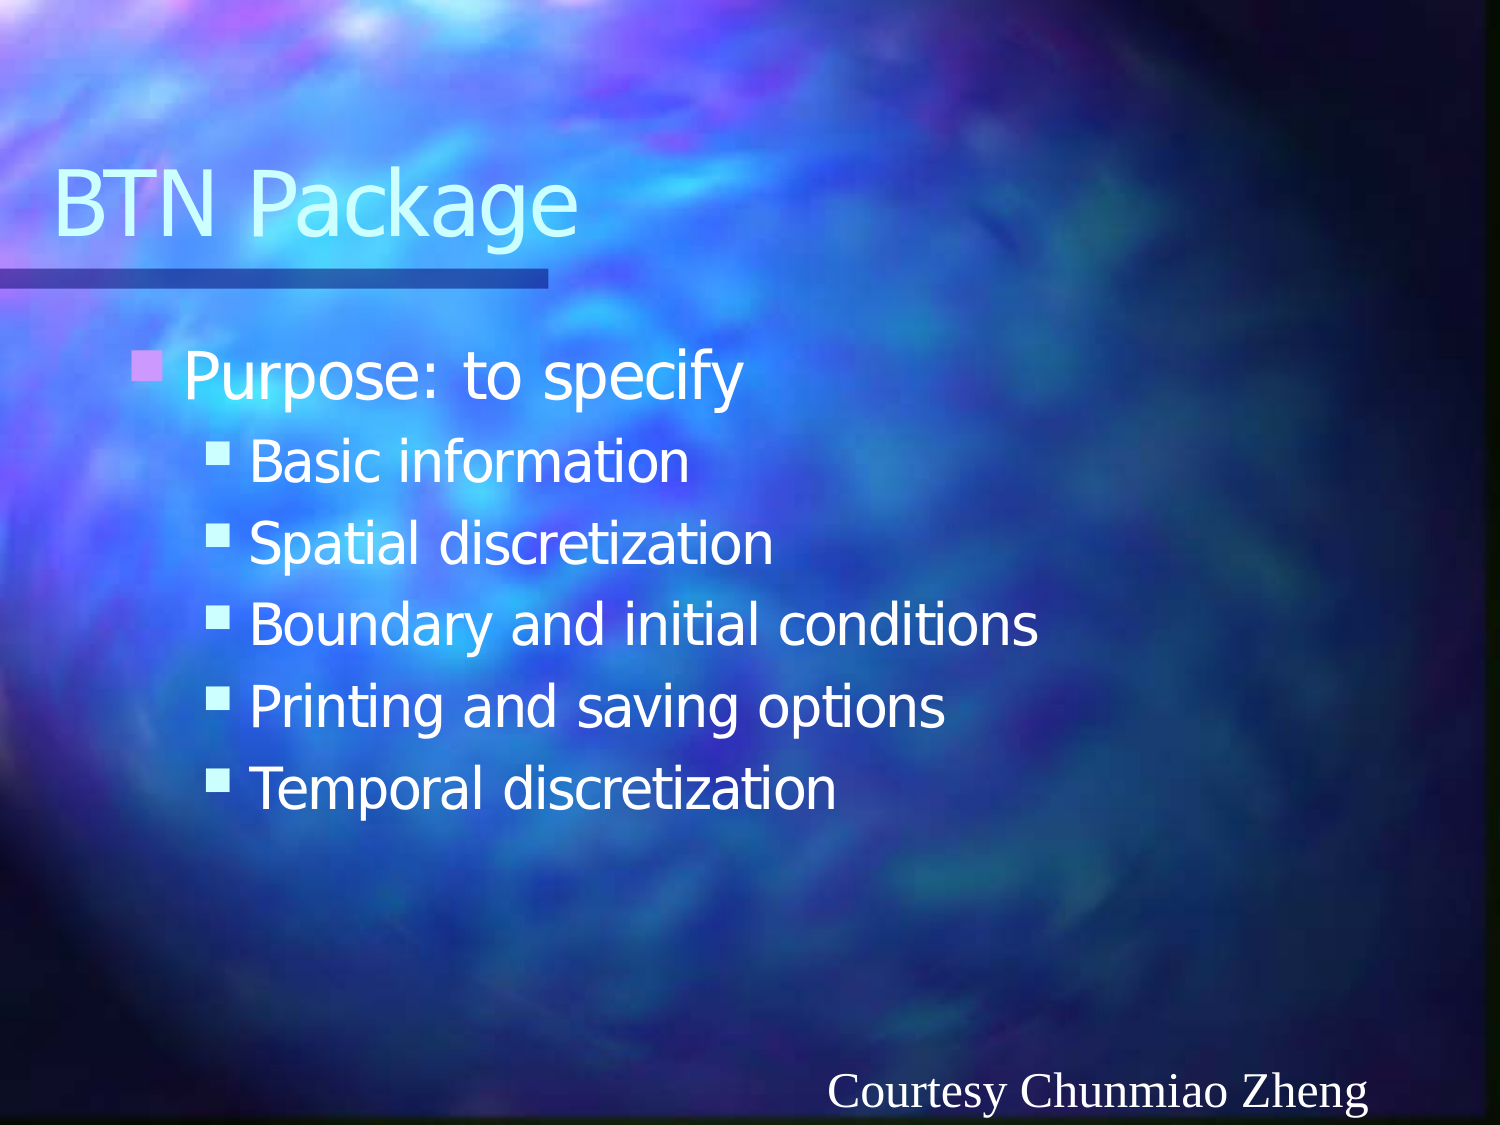

# BTN Package
Purpose: to specify
Basic information
Spatial discretization
Boundary and initial conditions
Printing and saving options
Temporal discretization
Courtesy Chunmiao Zheng